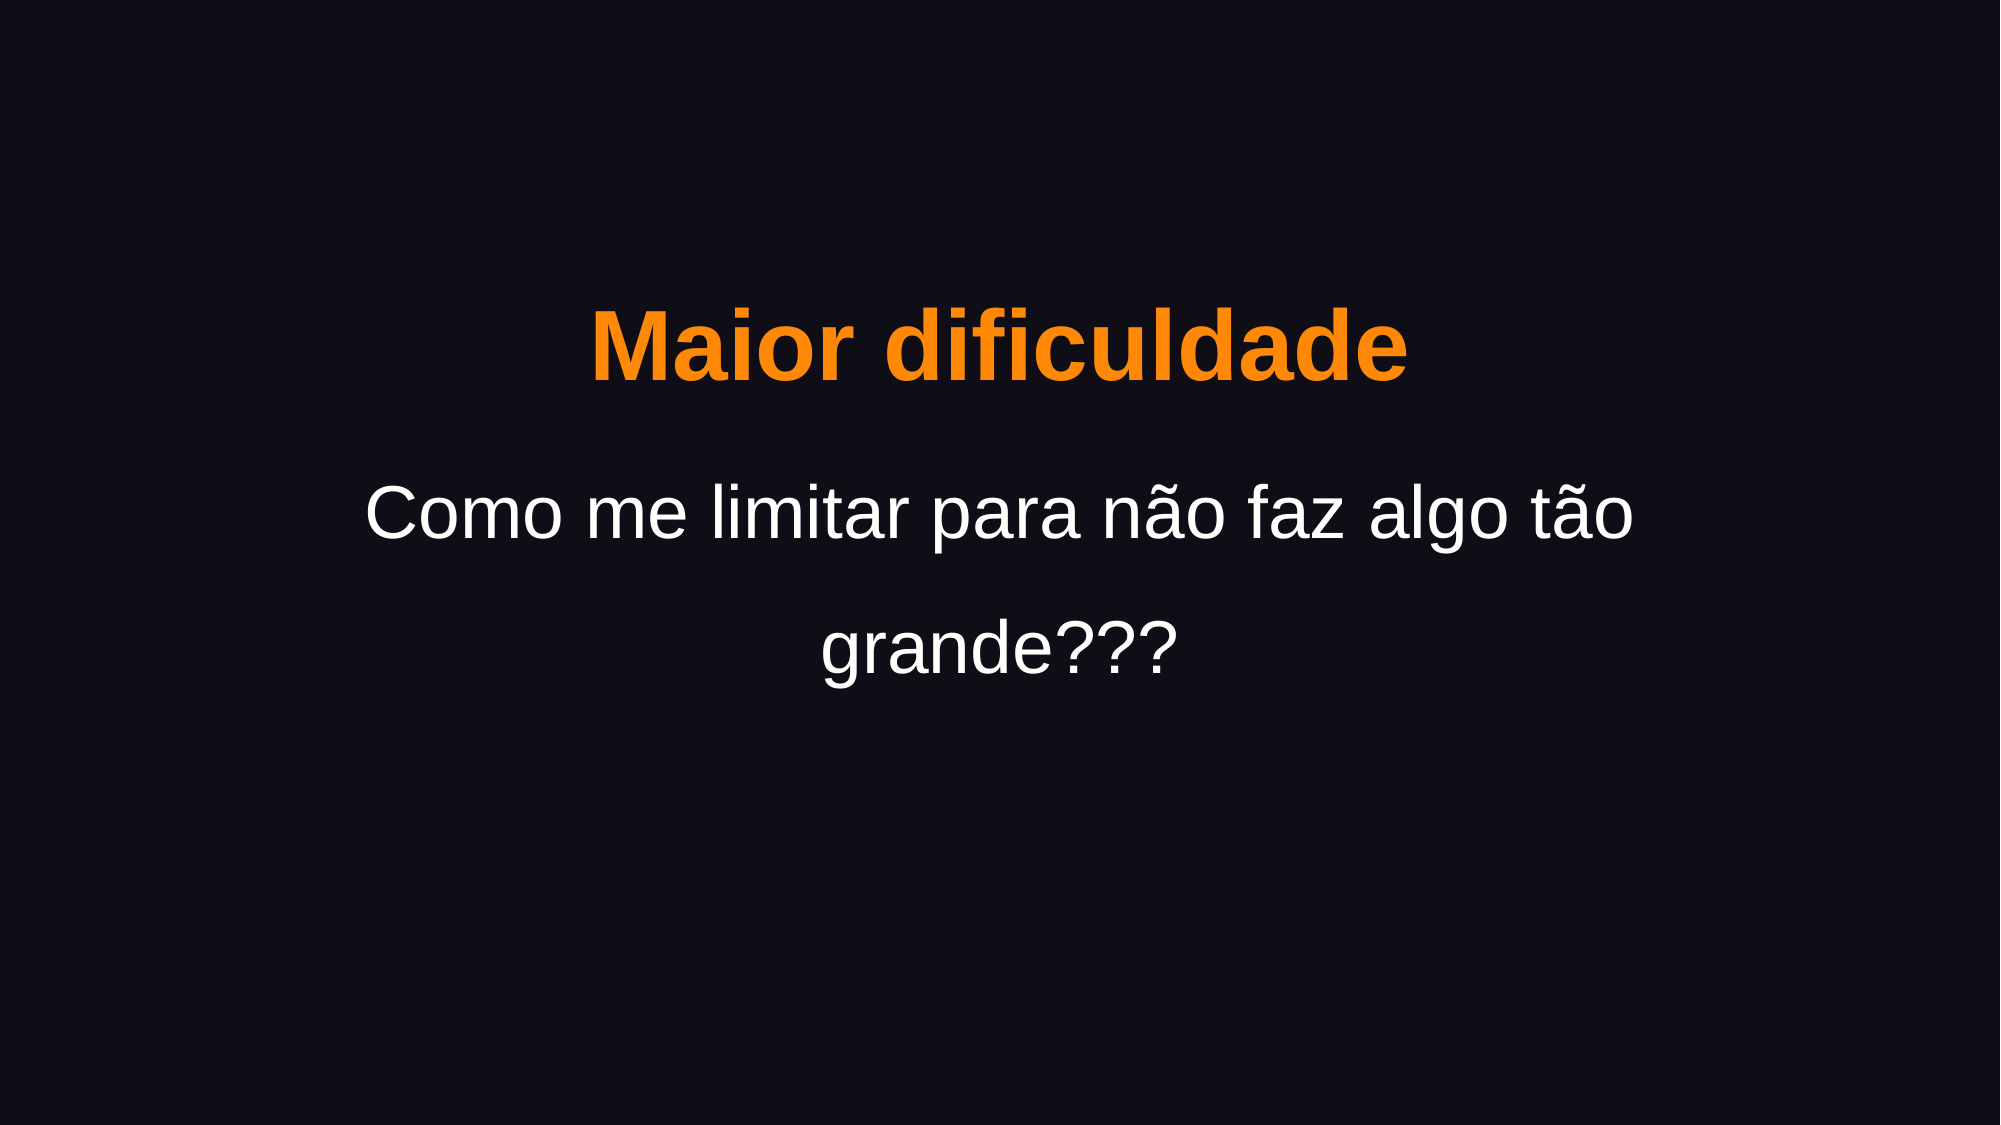

# Maior dificuldade
Como me limitar para não faz algo tão grande???